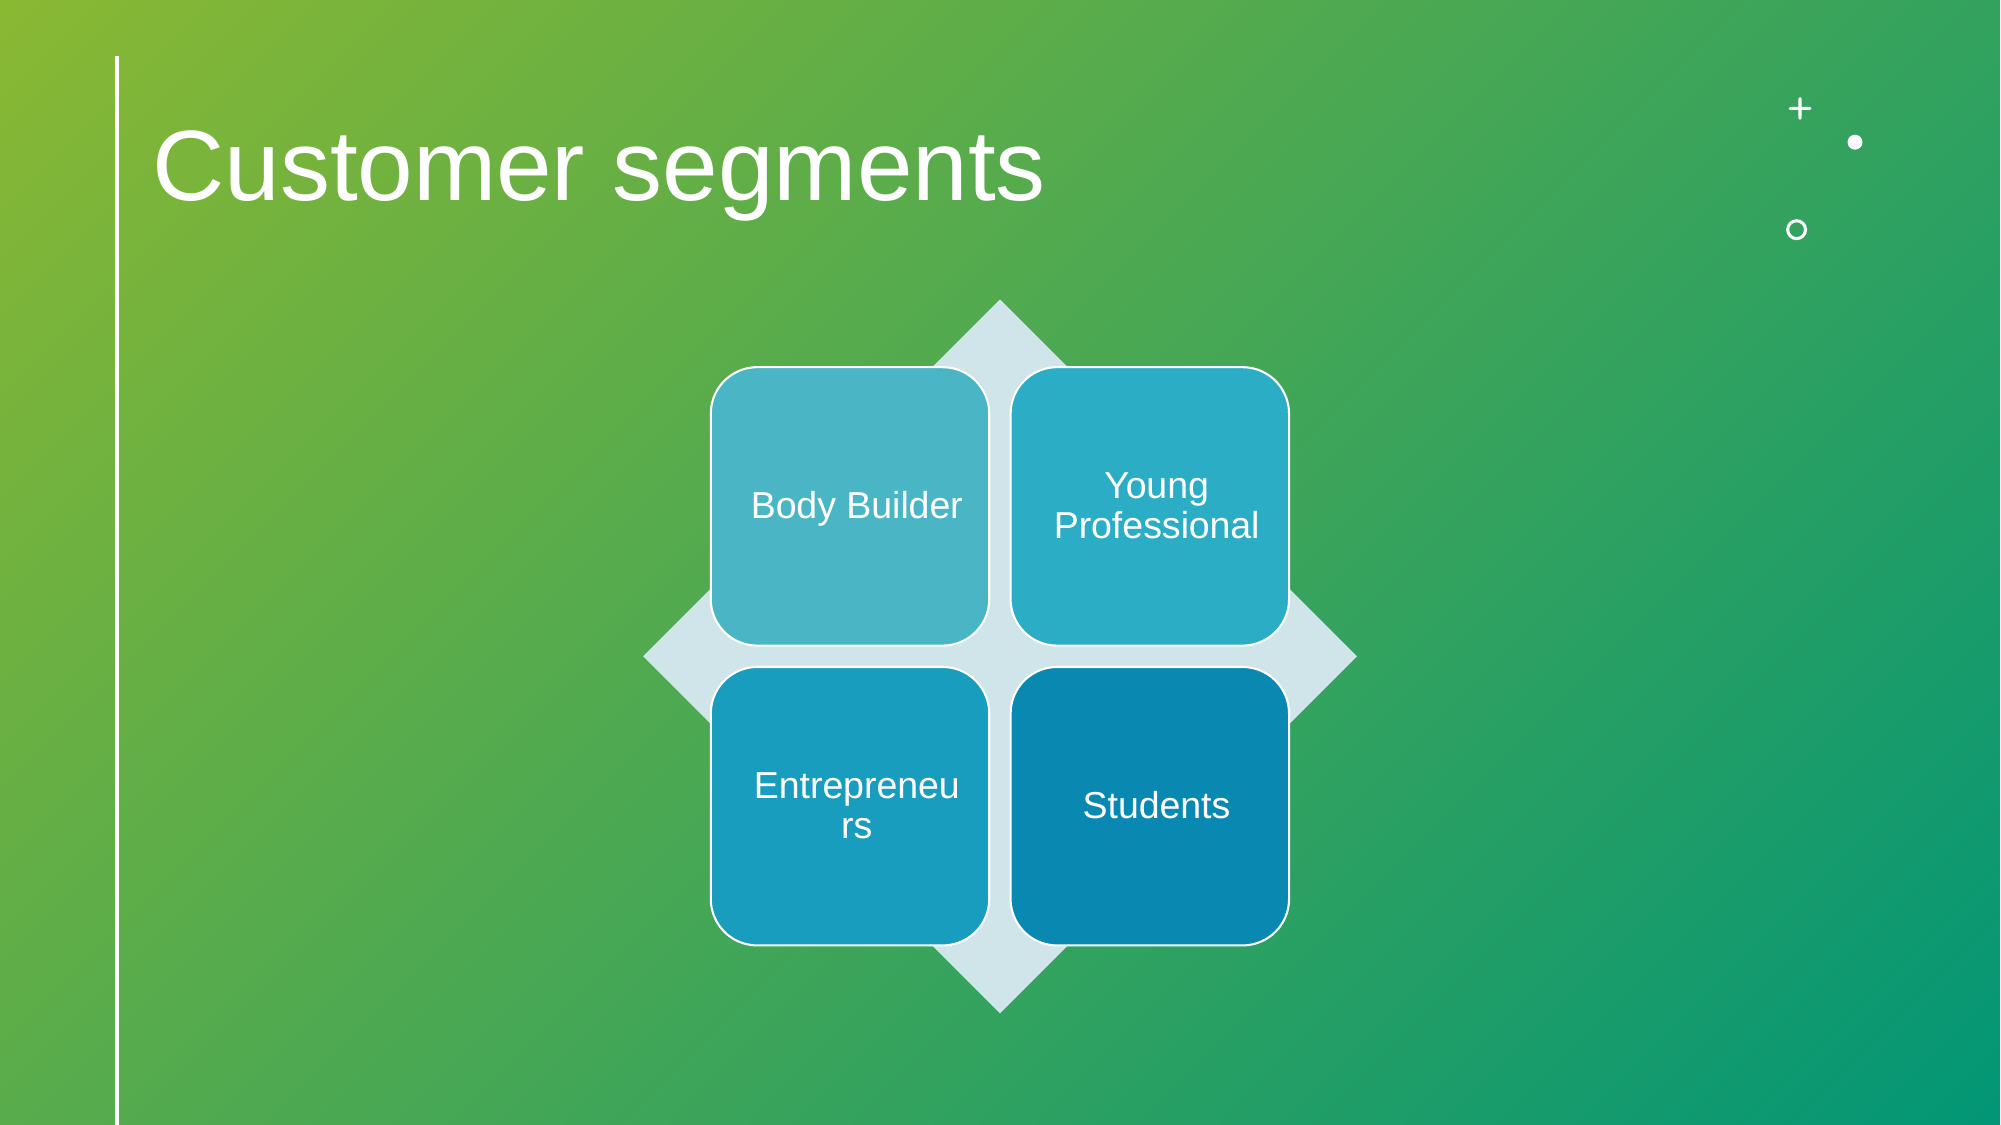

# Customer segments

Body Builder
Young Professional
Entrepreneurs
Students